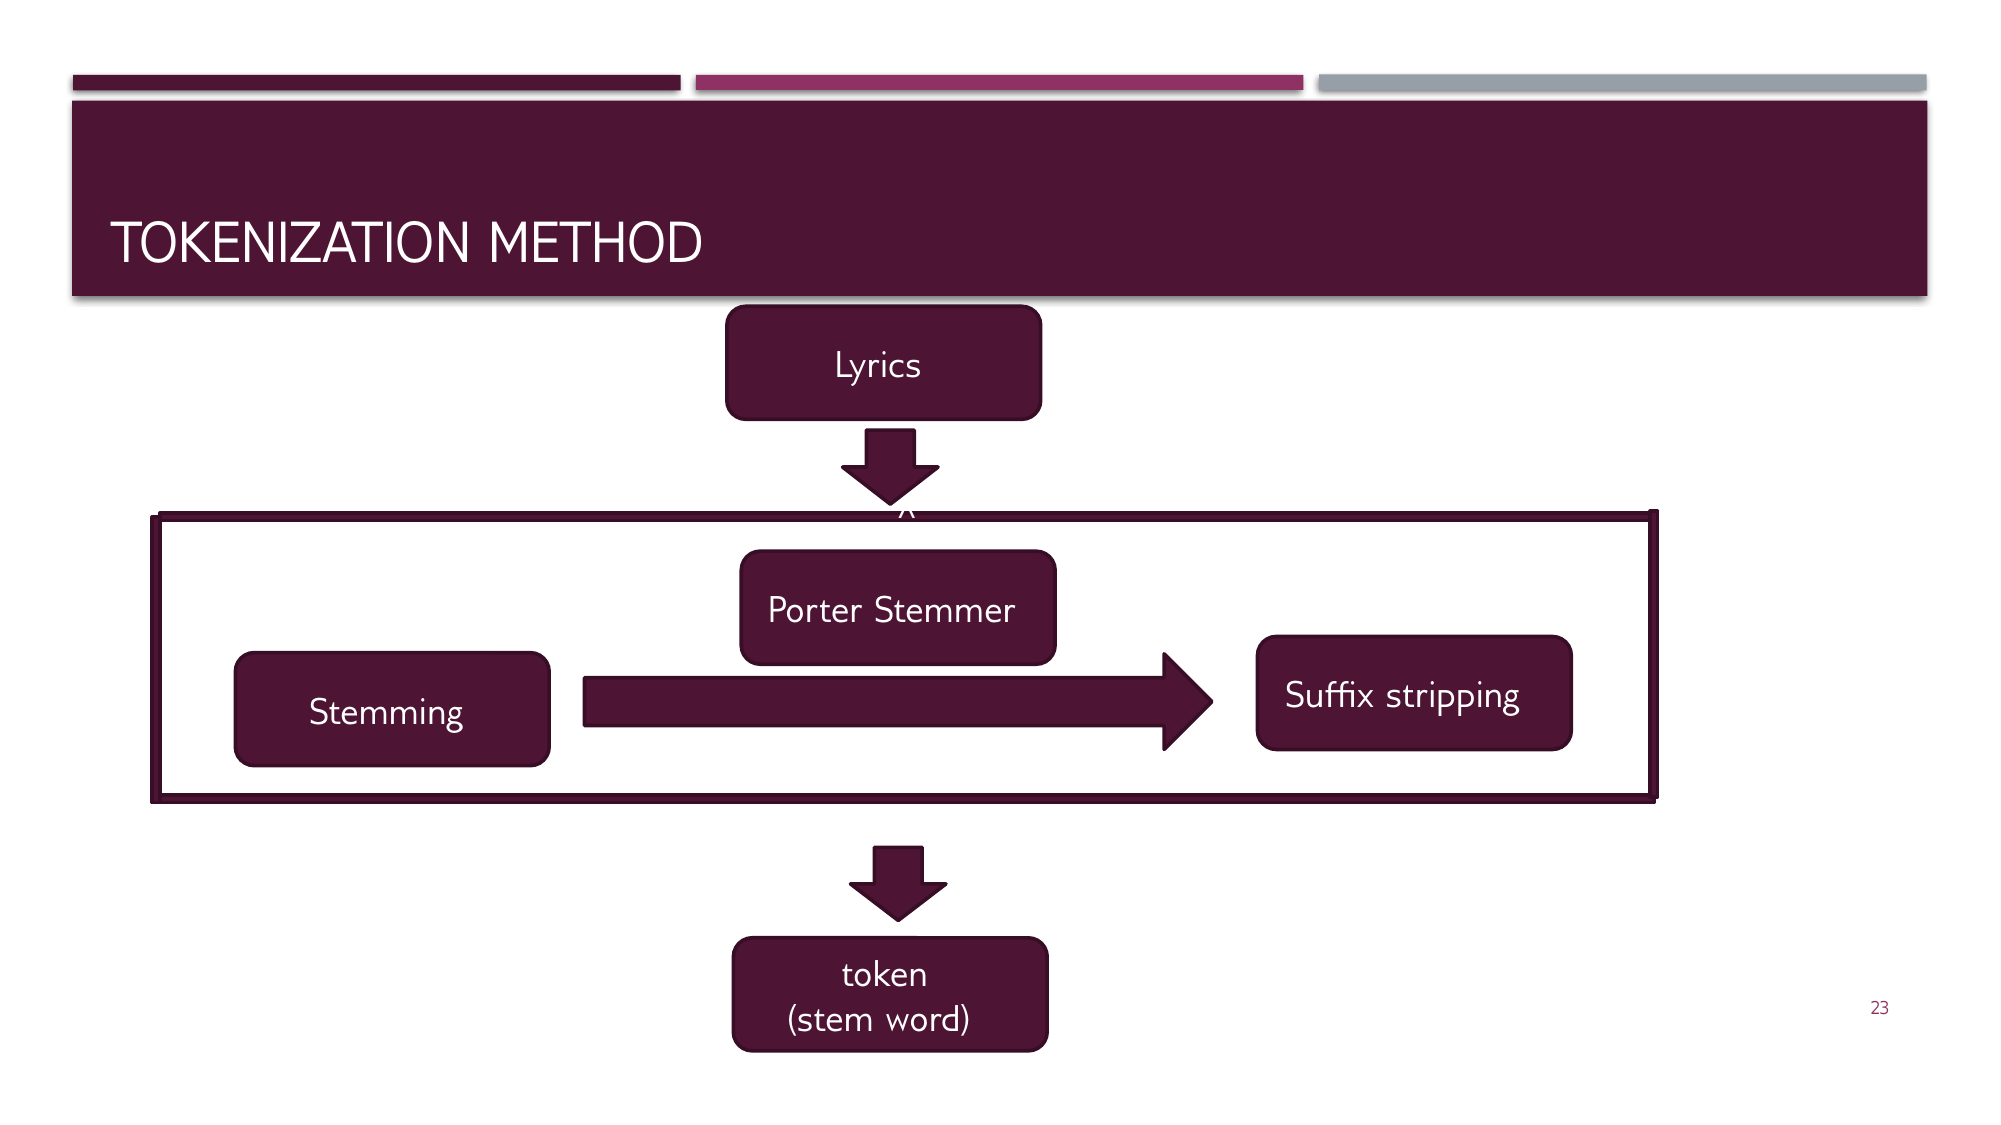

# Tokenization method
Lyrics

v

Porter Stemmer
Suffix stripping
Stemming

token
(stem word)
23